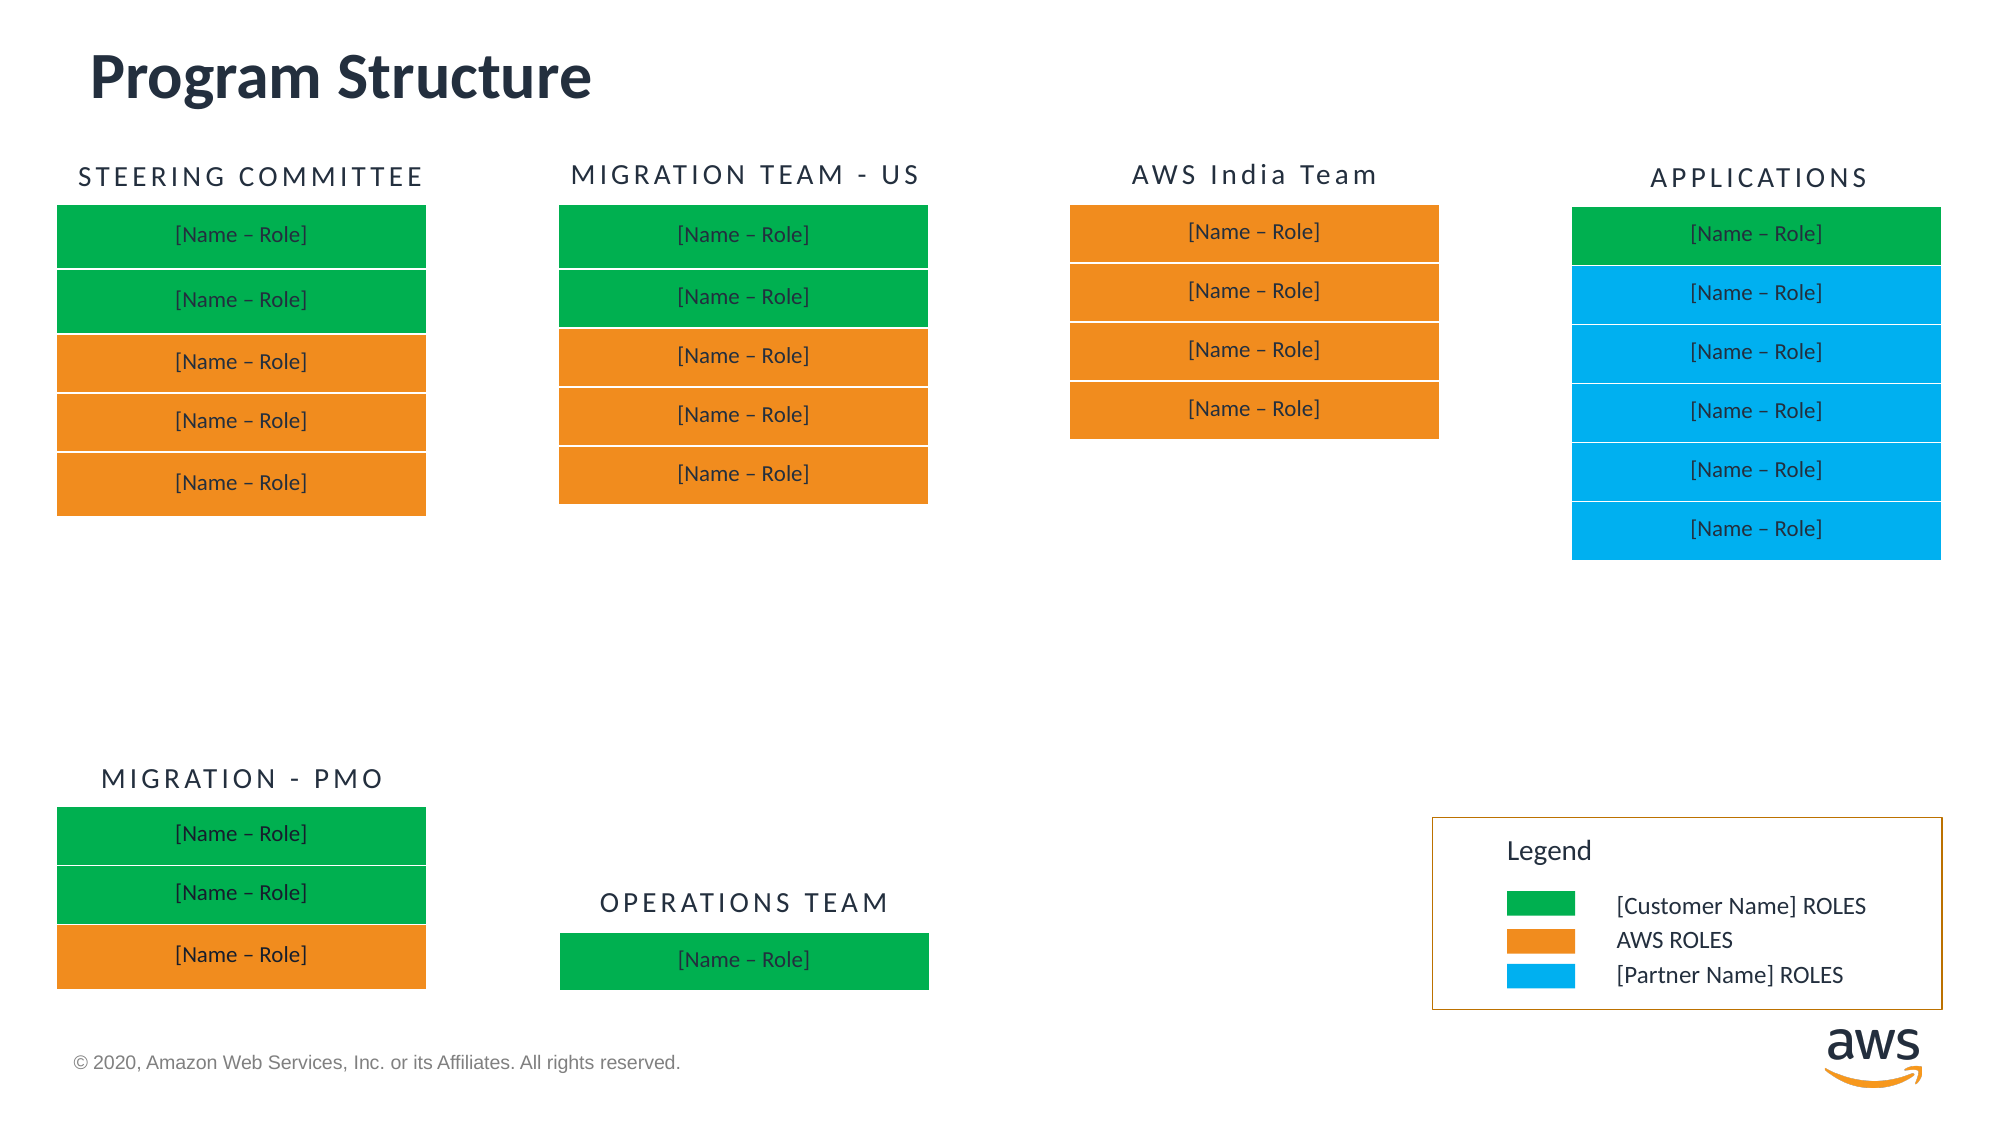

# Program Structure
MIGRATION TEAM - US
AWS India Team
STEERING COMMITTEE
APPLICATIONS
| [Name – Role] |
| --- |
| [Name – Role] |
| [Name – Role] |
| [Name – Role] |
| [Name – Role] |
| --- |
| [Name – Role] |
| [Name – Role] |
| [Name – Role] |
| [Name – Role] |
| [Name – Role] |
| --- |
| [Name – Role] |
| [Name – Role] |
| [Name – Role] |
| [Name – Role] |
| [Name – Role] |
| --- |
| [Name – Role] |
| [Name – Role] |
| [Name – Role] |
| [Name – Role] |
| [Name – Role] |
MIGRATION - PMO
| [Name – Role] |
| --- |
| [Name – Role] |
| [Name – Role] |

Legend
OPERATIONS TEAM
[Customer Name] ROLES
AWS ROLES
[Partner Name] ROLES

| [Name – Role] |
| --- |